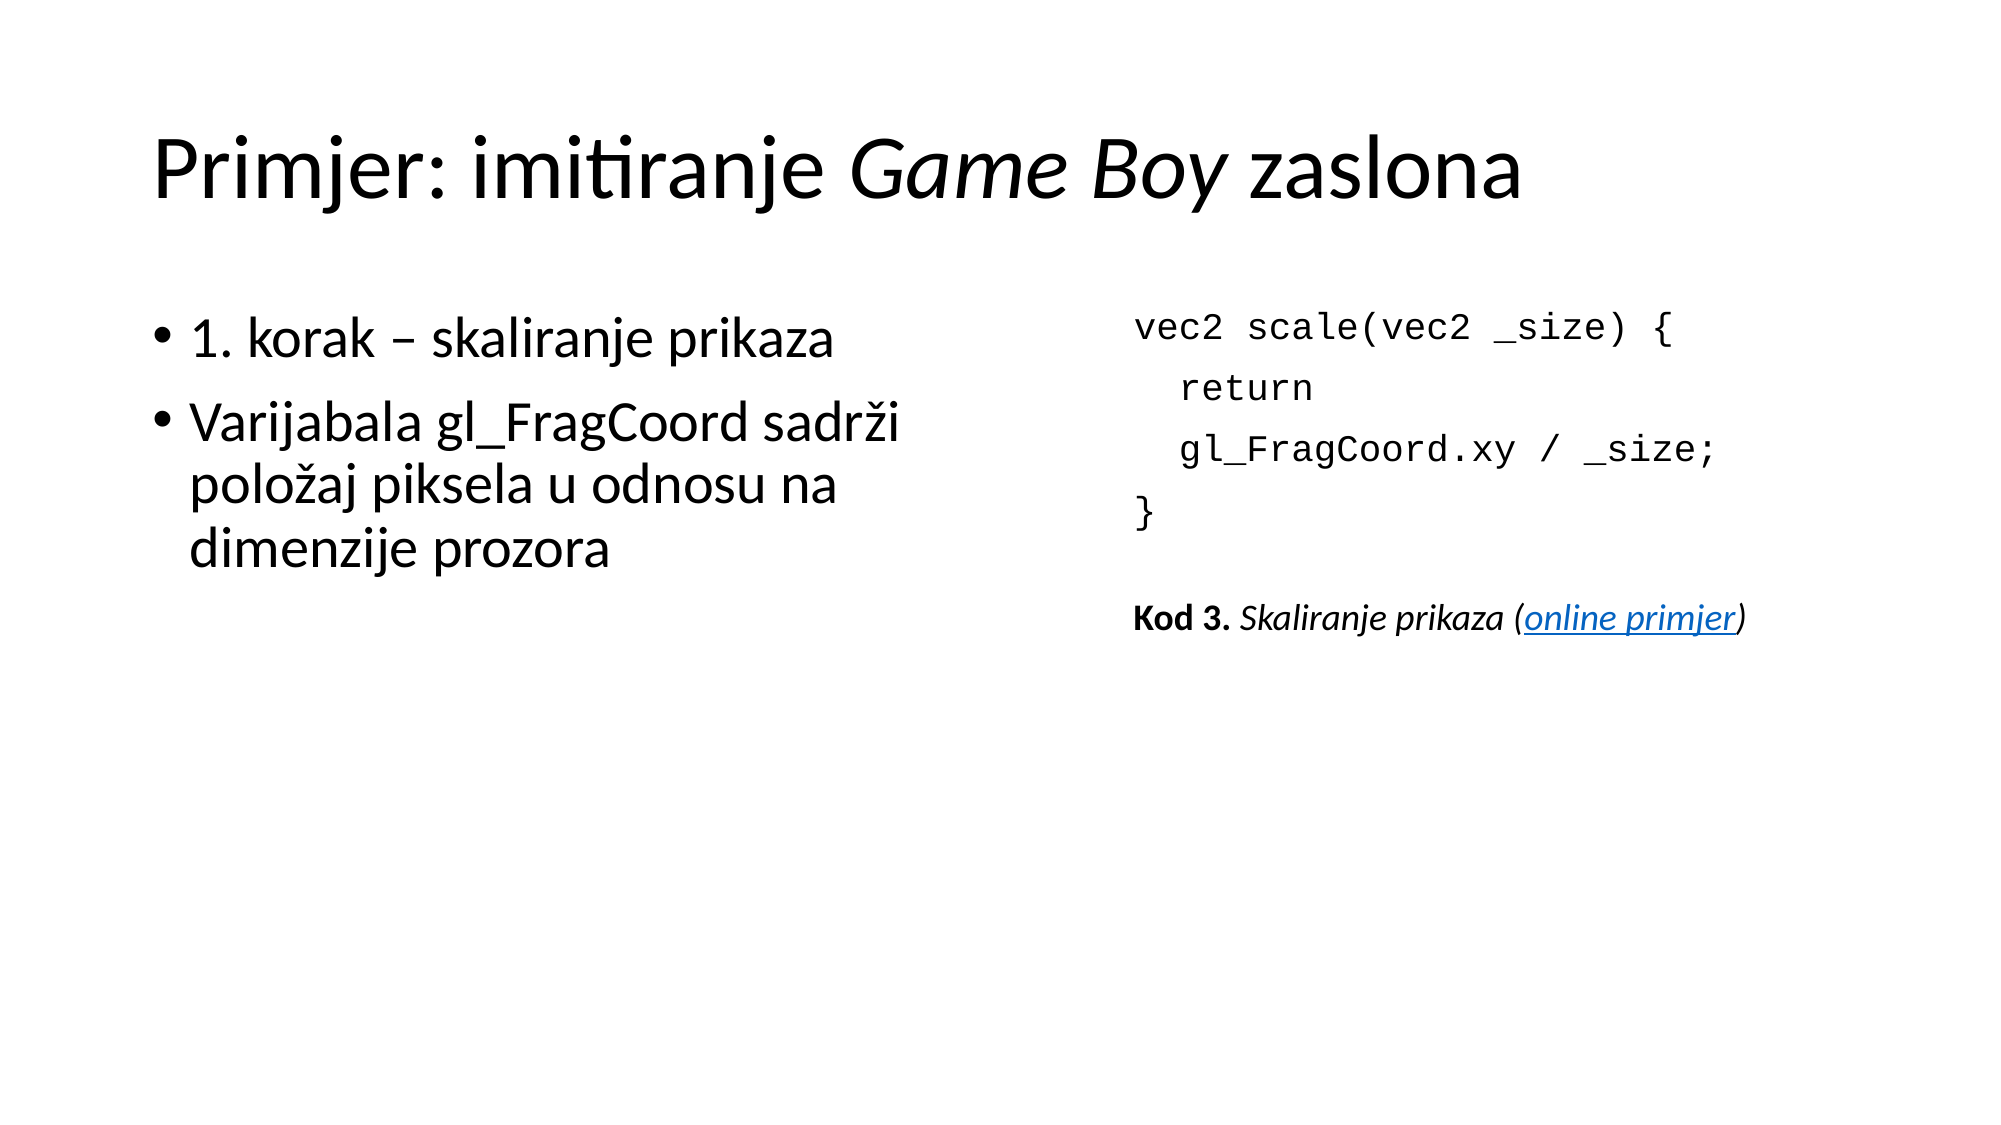

# Primjer: imitiranje Game Boy zaslona
1. korak – skaliranje prikaza
Varijabala gl_FragCoord sadrži položaj piksela u odnosu na dimenzije prozora

vec2 scale(vec2 _size) {
  return
  gl_FragCoord.xy / _size;
}
Kod 3. Skaliranje prikaza (online primjer)